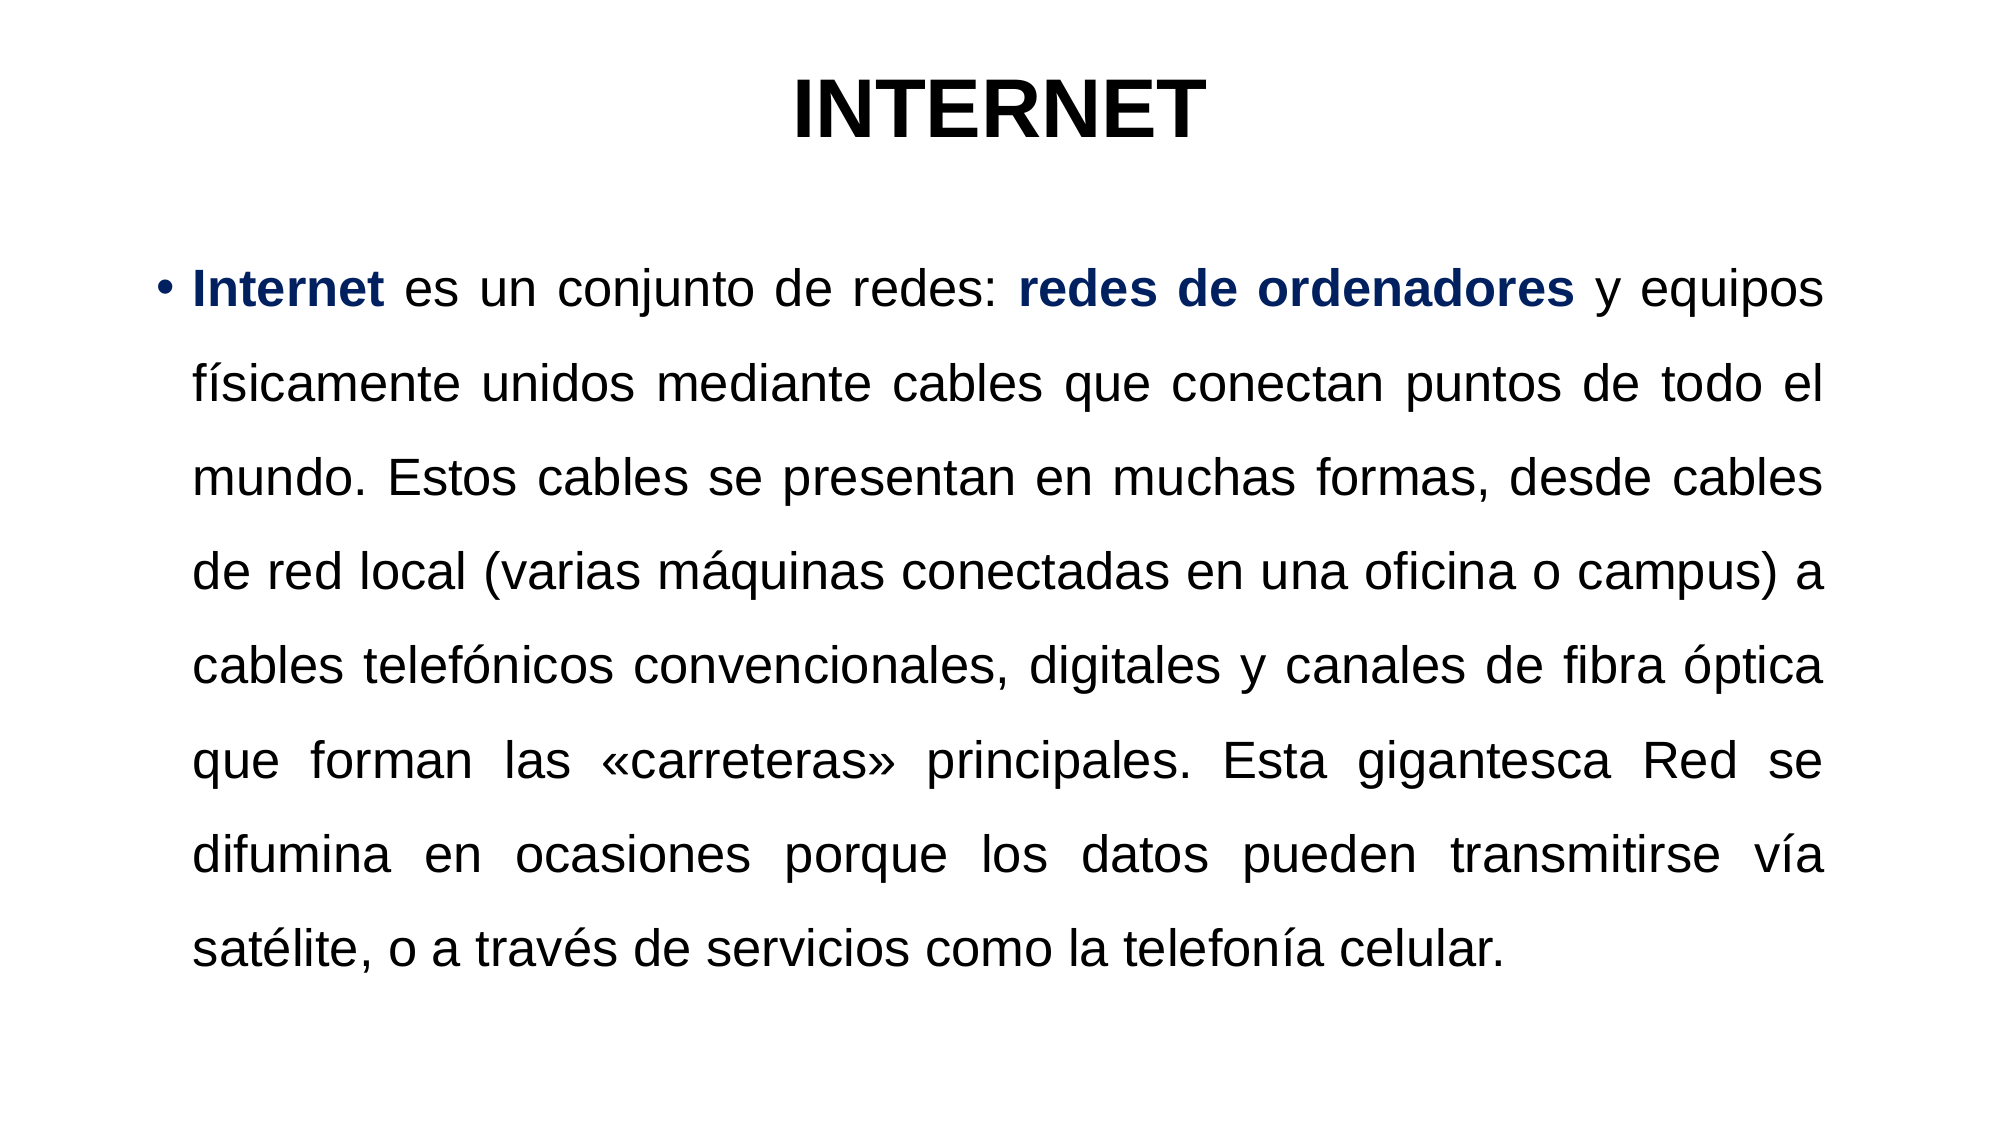

# INTERNET
Internet es un conjunto de redes: redes de ordenadores y equipos físicamente unidos mediante cables que conectan puntos de todo el mundo. Estos cables se presentan en muchas formas, desde cables de red local (varias máquinas conectadas en una oficina o campus) a cables telefónicos convencionales, digitales y canales de fibra óptica que forman las «carreteras» principales. Esta gigantesca Red se difumina en ocasiones porque los datos pueden transmitirse vía satélite, o a través de servicios como la telefonía celular.